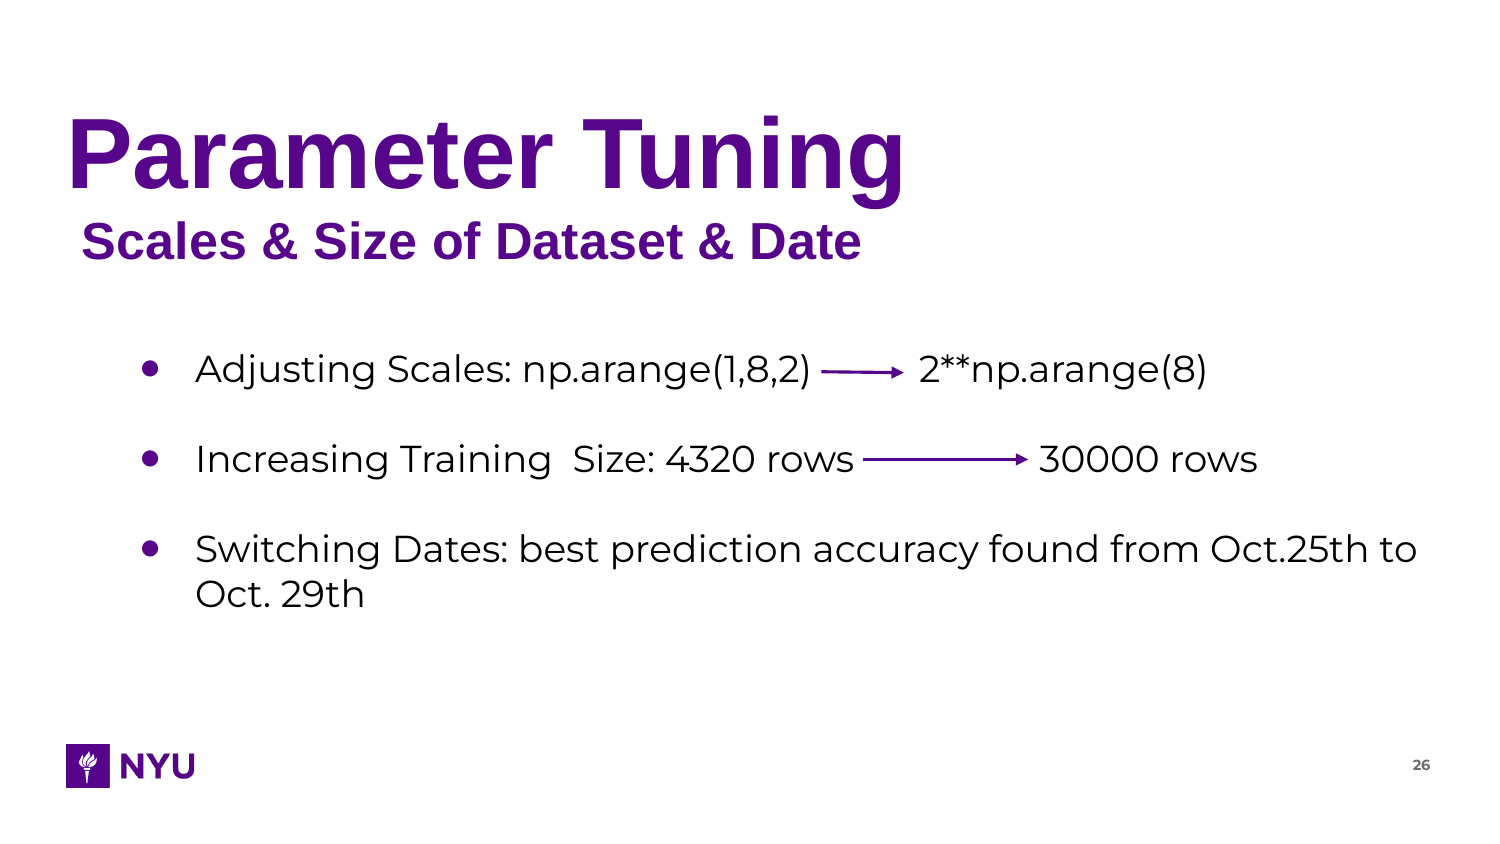

# Parameter Tuning
Scales & Size of Dataset & Date
Adjusting Scales: np.arange(1,8,2)           2**np.arange(8)

Increasing Training  Size: 4320 rows                   30000 rows

Switching Dates: best prediction accuracy found from Oct.25th to Oct. 29th